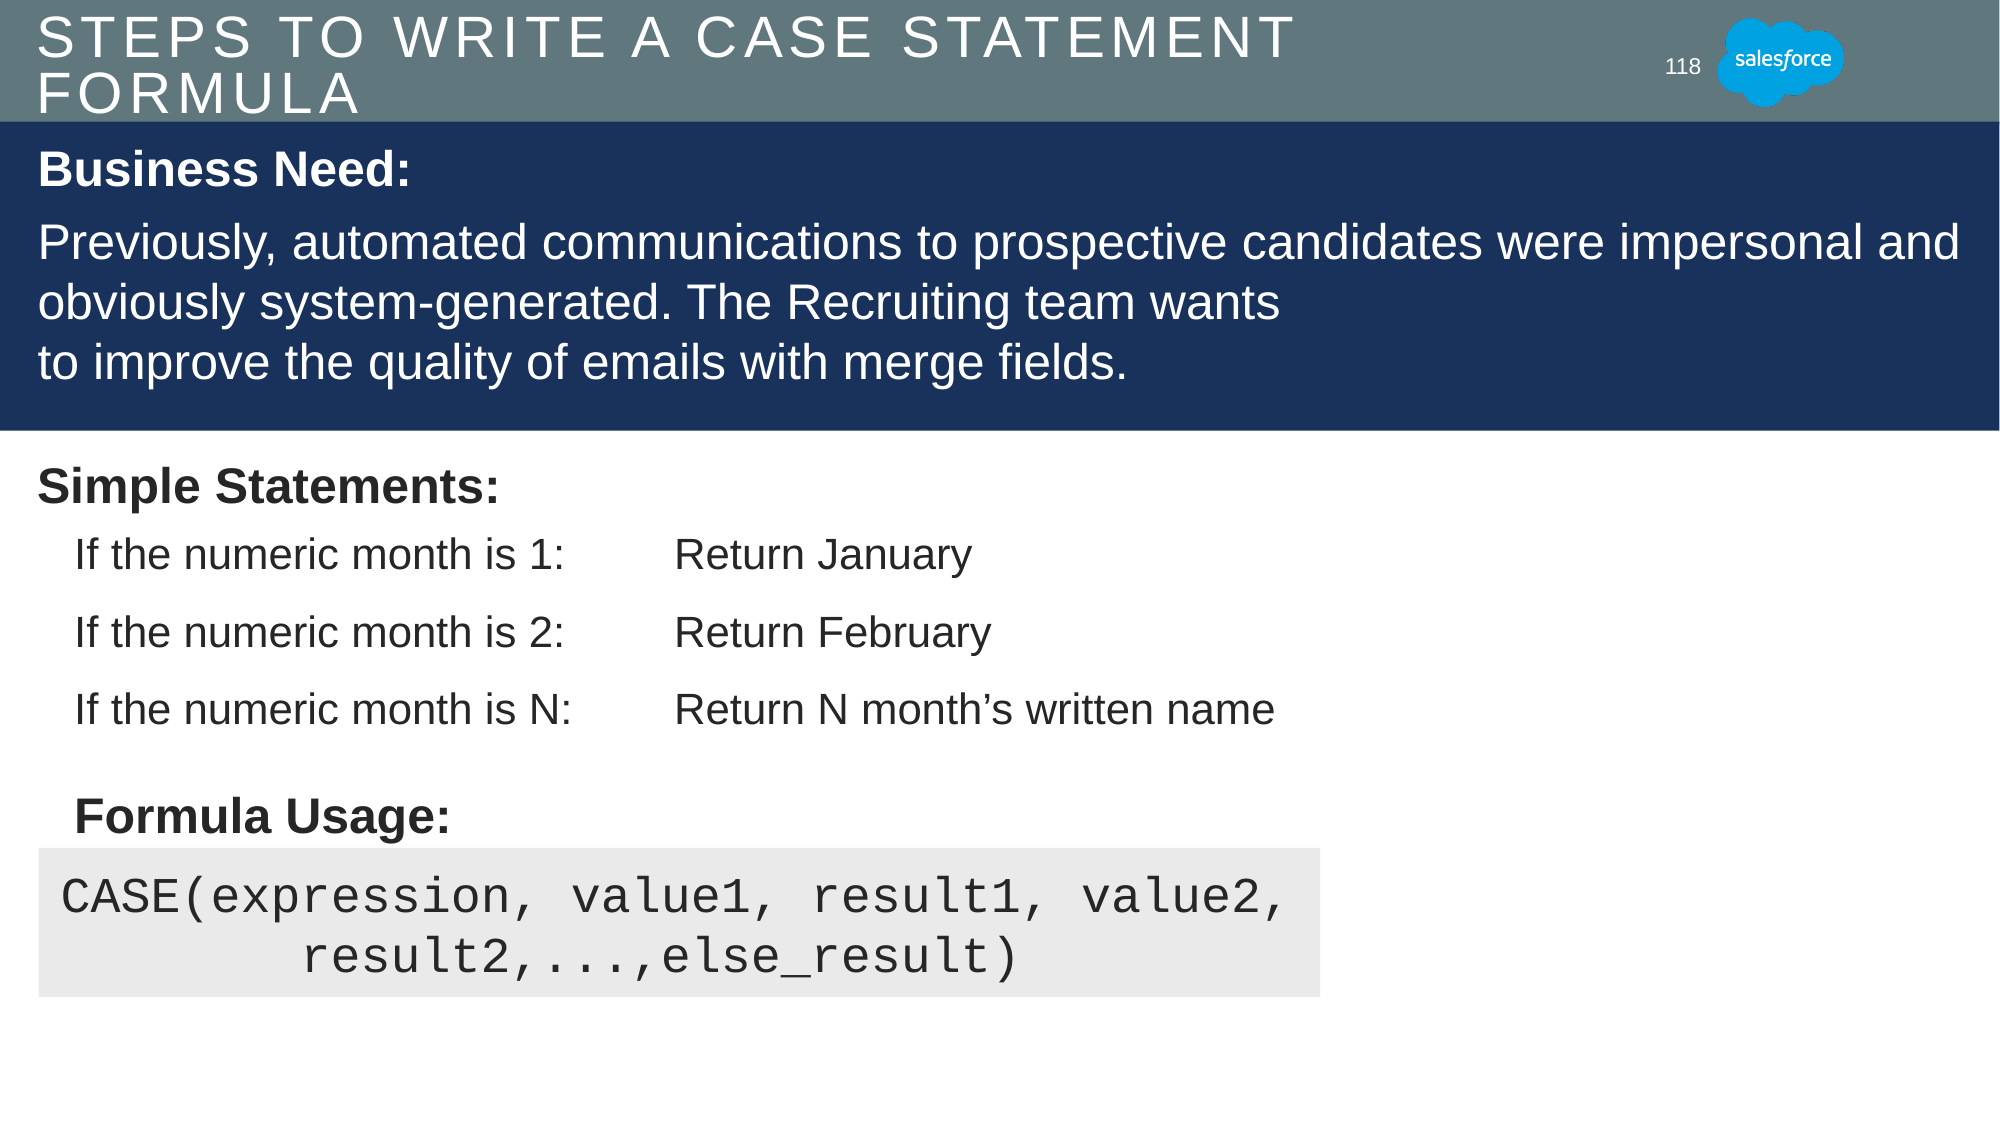

# Steps to Write a CASE Statement Formula
118
Business Need:
Previously, automated communications to prospective candidates were impersonal and obviously system-generated. The Recruiting team wants
to improve the quality of emails with merge fields.
Simple Statements:
If the numeric month is 1:	Return January
If the numeric month is 2:	Return February
If the numeric month is N:	Return N month’s written name
Formula Usage:

CASE(expression, value1, result1, value2, result2,...,else_result)